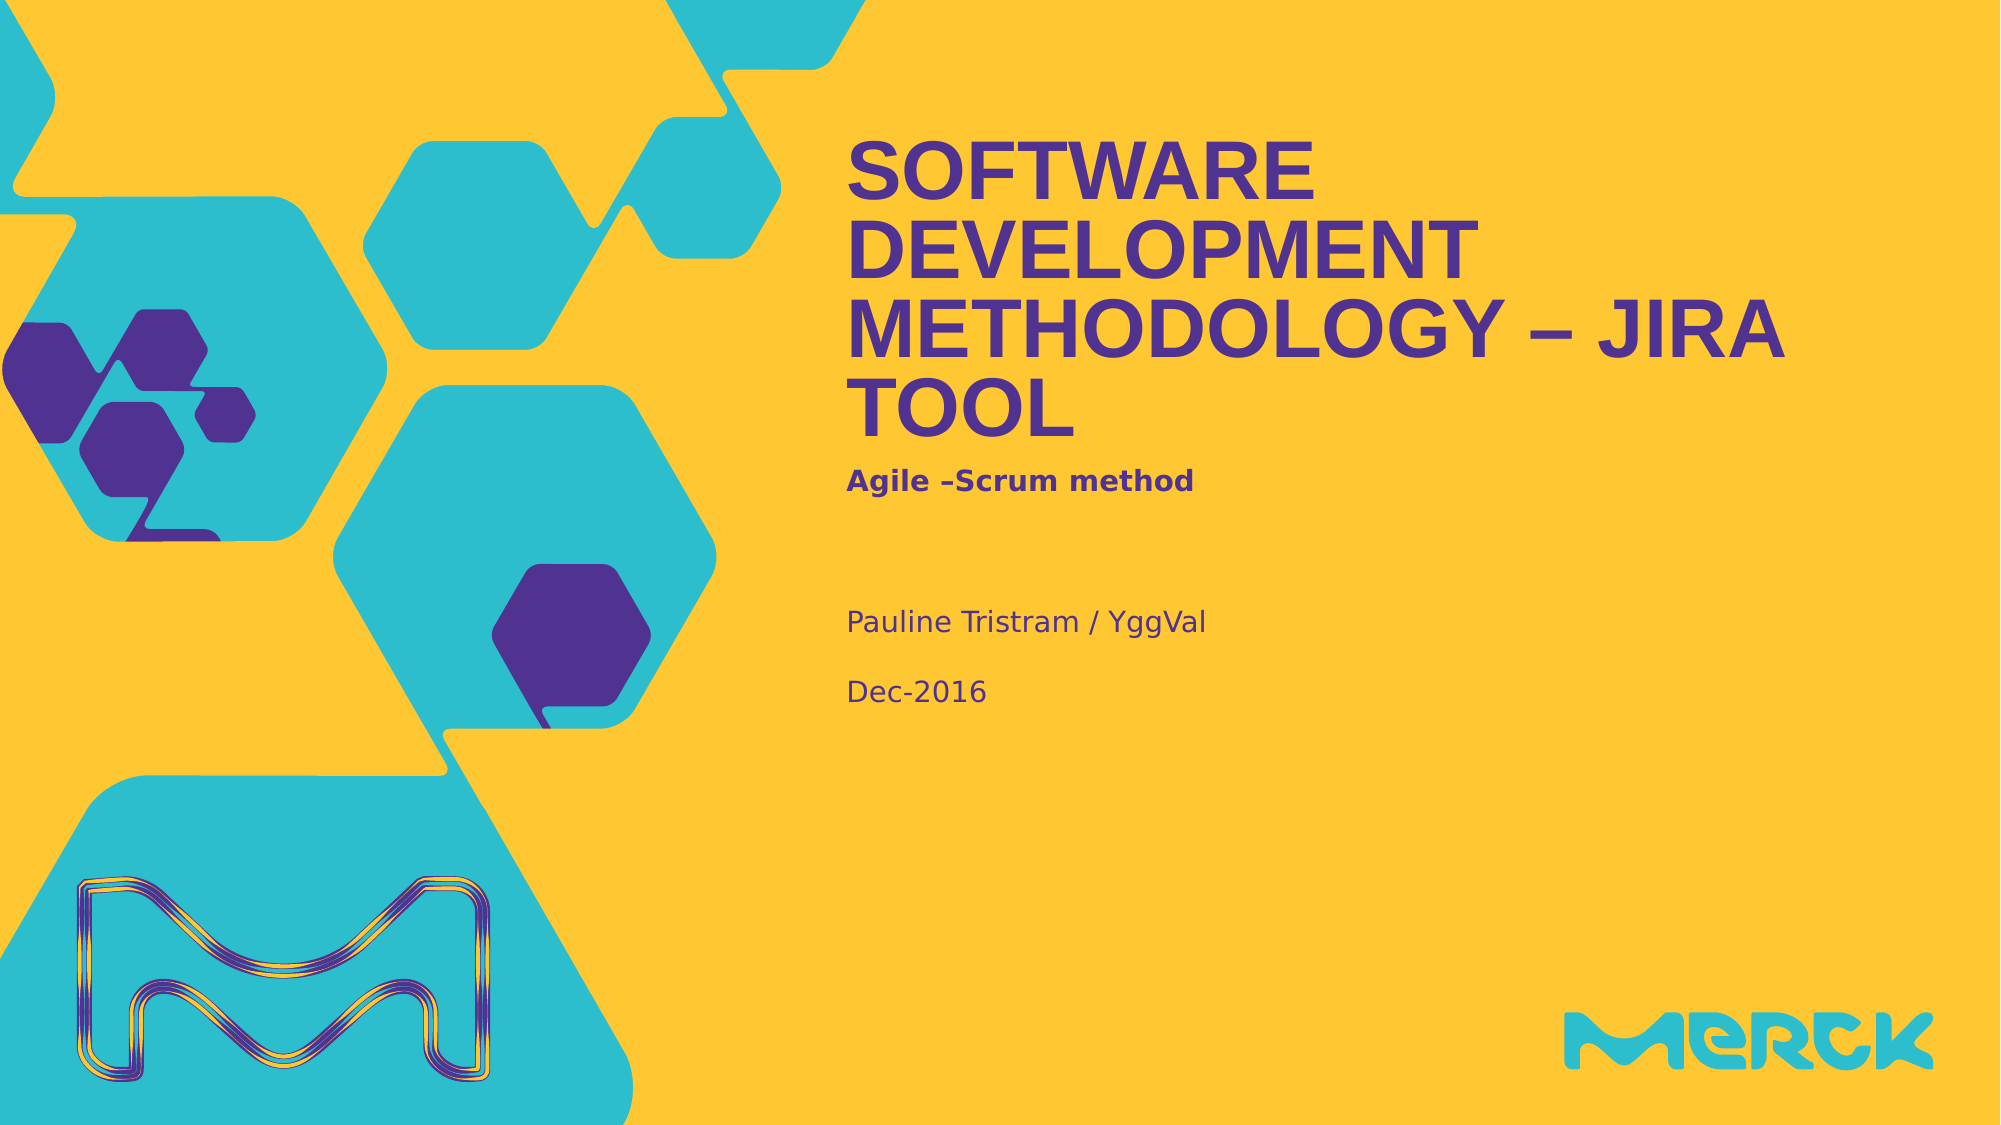

# Software development methodology – JIRA tool
Agile –Scrum method
Pauline Tristram / YggVal

Dec-2016